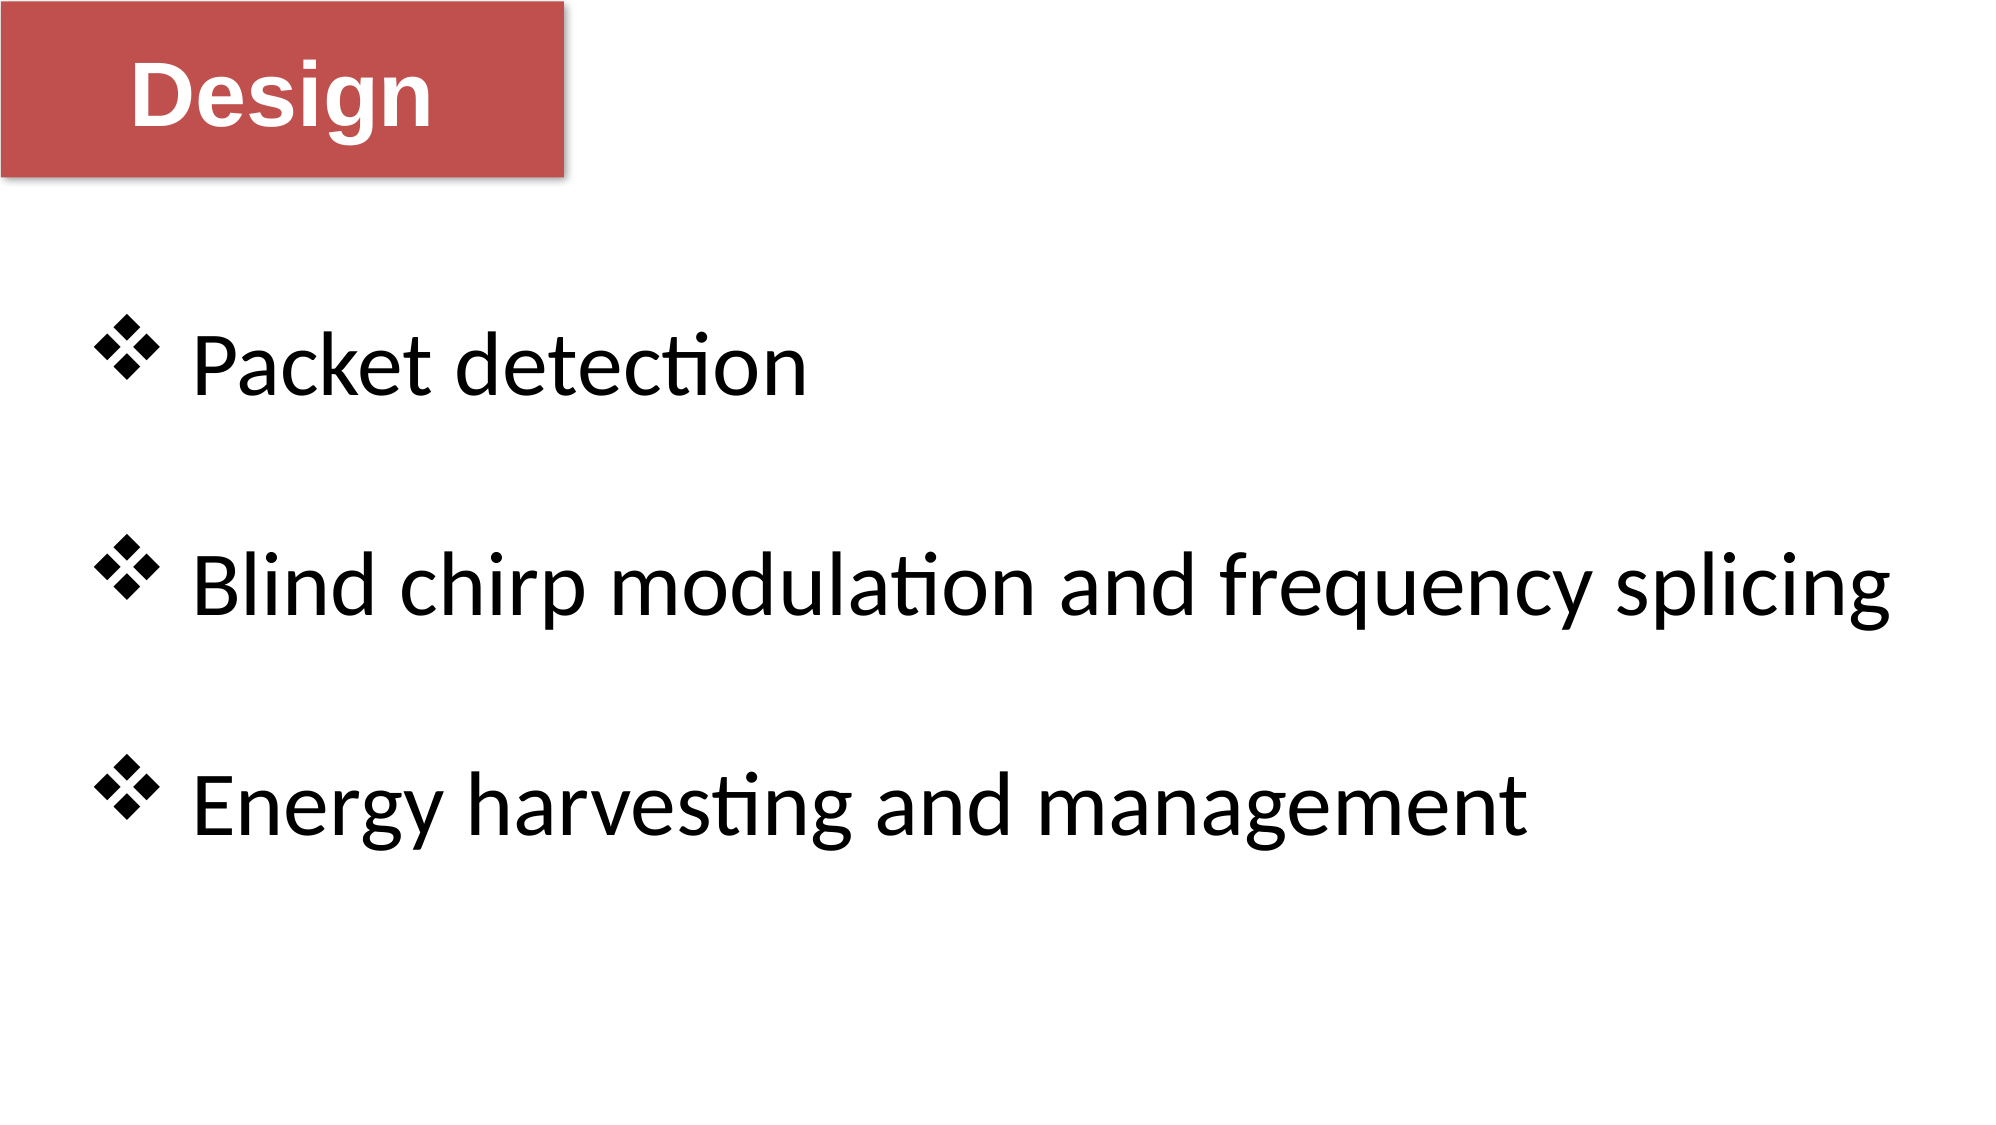

Design
 Packet detection

 Blind chirp modulation and frequency splicing

 Energy harvesting and management